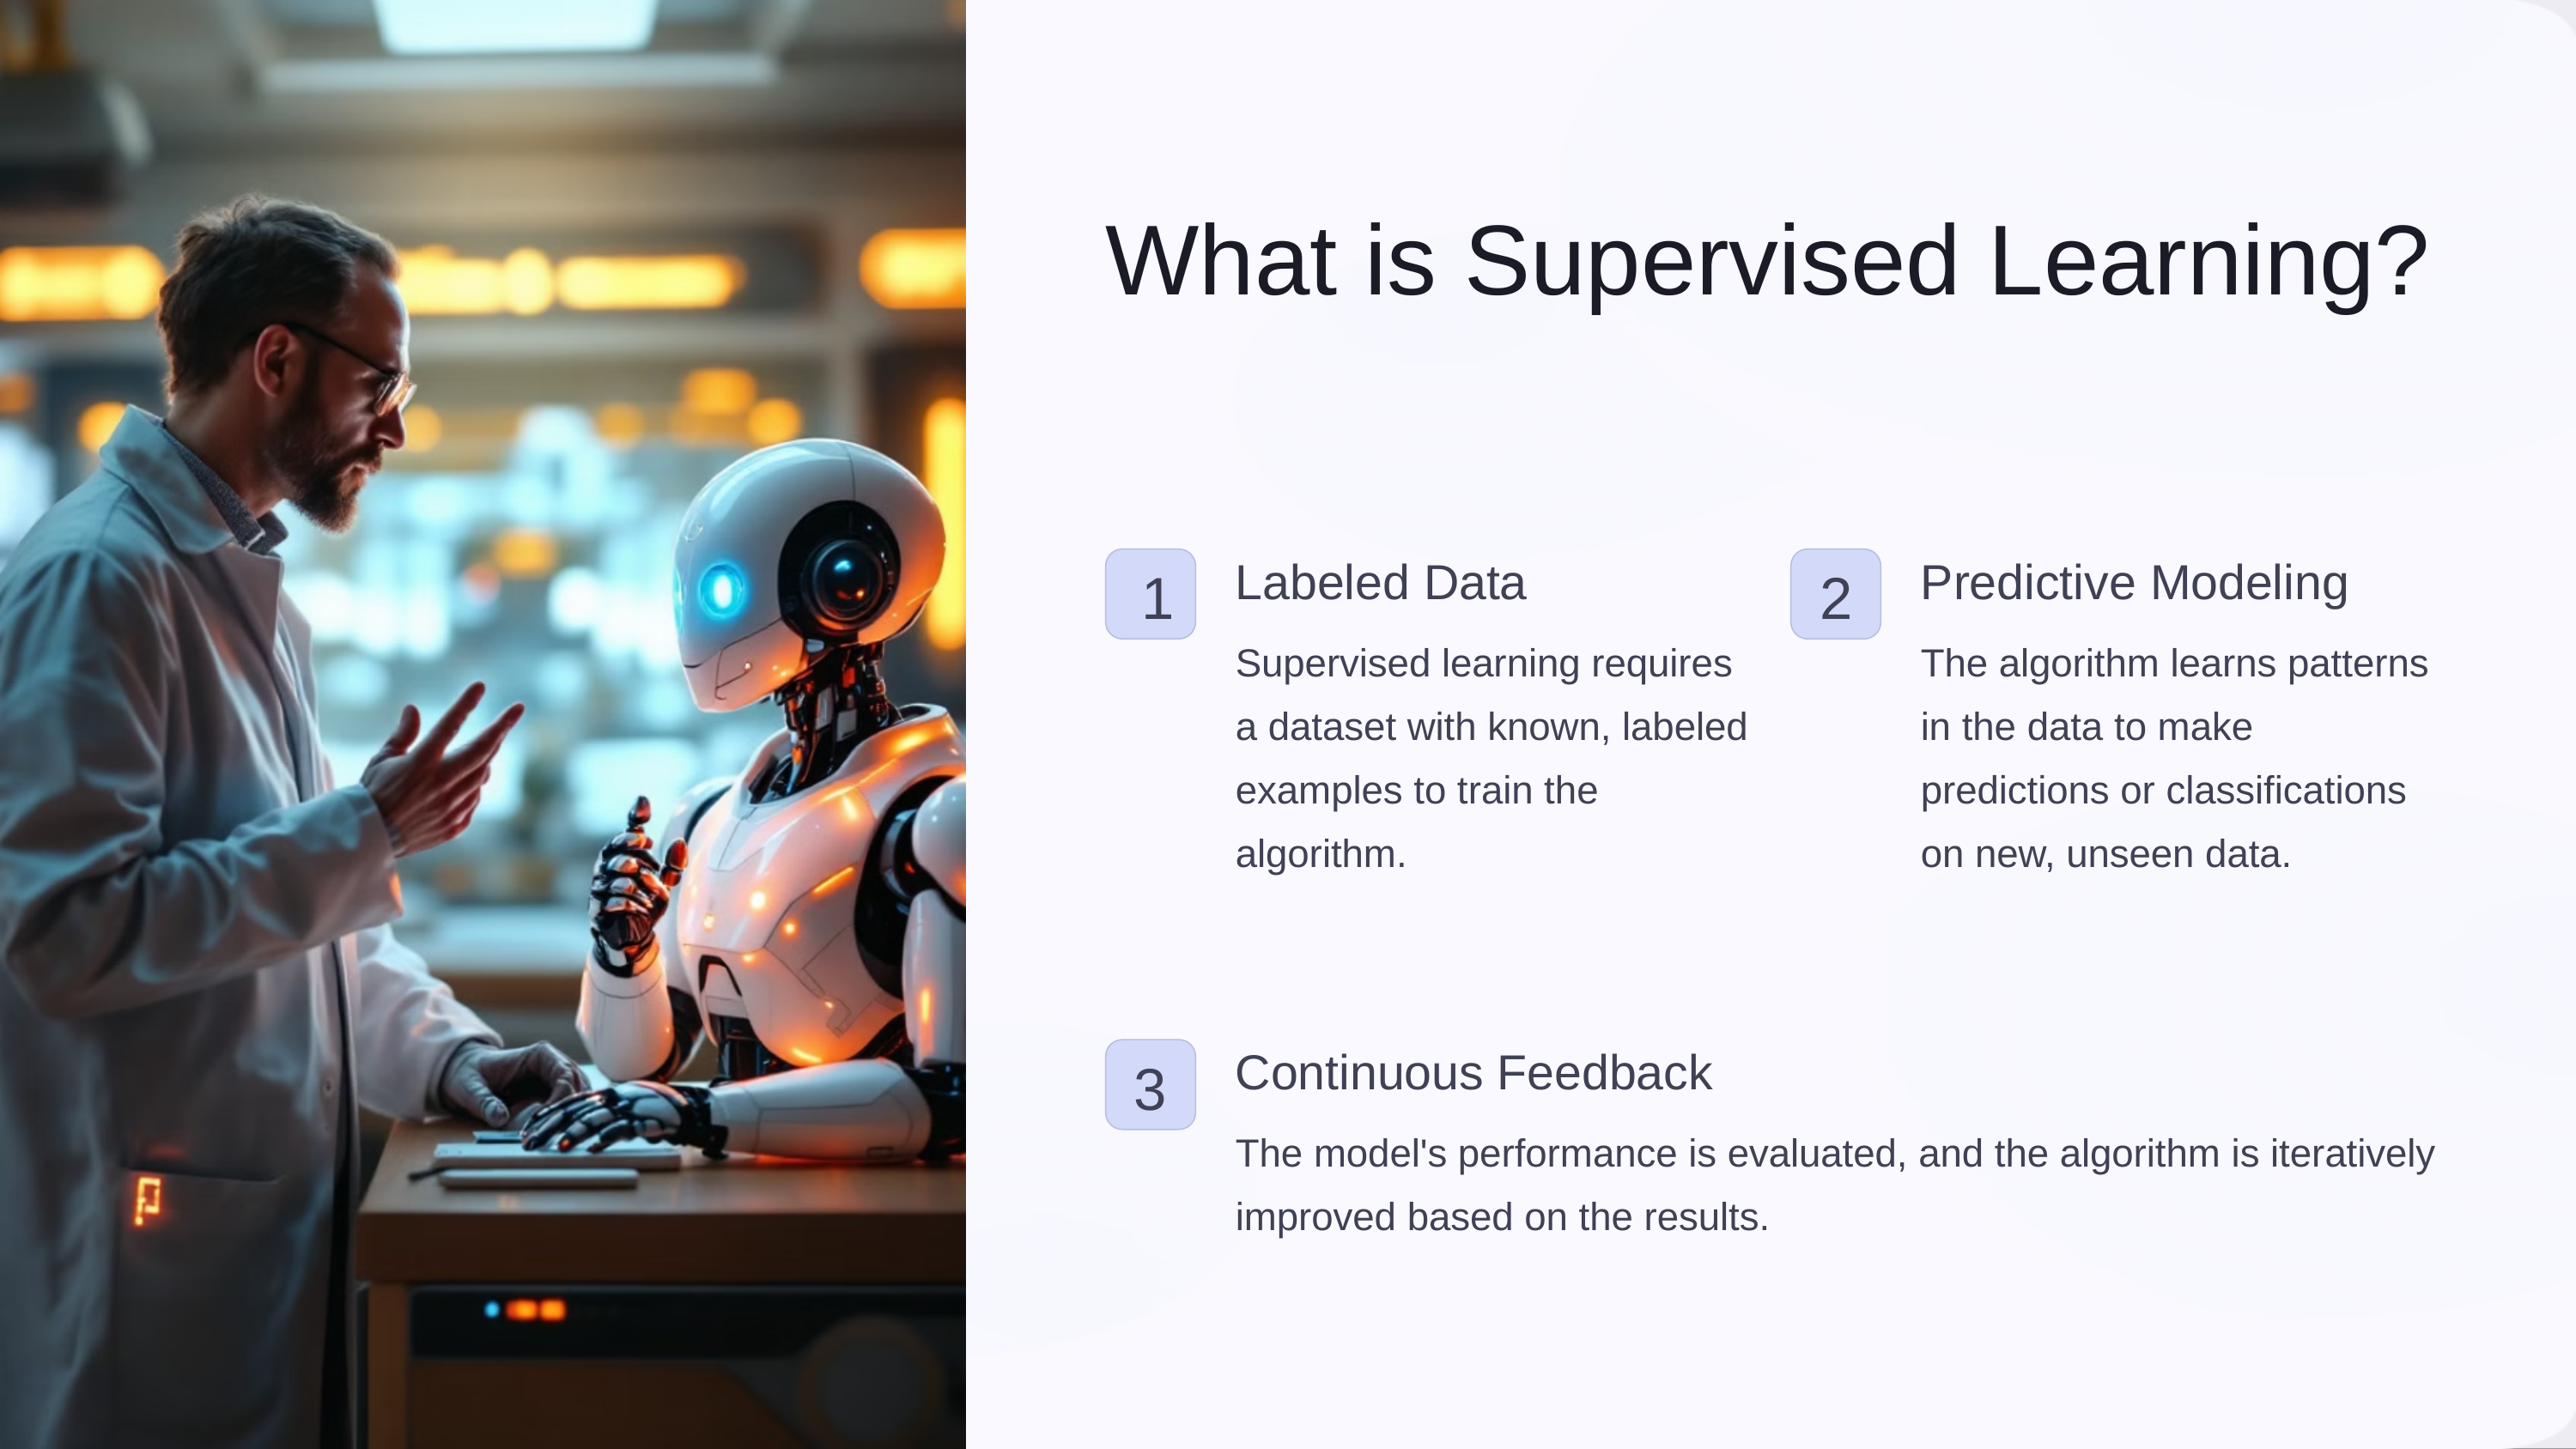

What is Supervised Learning?
Labeled Data
Predictive Modeling

1
2
Supervised learning requires a dataset with known, labeled examples to train the algorithm.
The algorithm learns patterns in the data to make predictions or classifications on new, unseen data.
Continuous Feedback

3
The model's performance is evaluated, and the algorithm is iteratively improved based on the results.